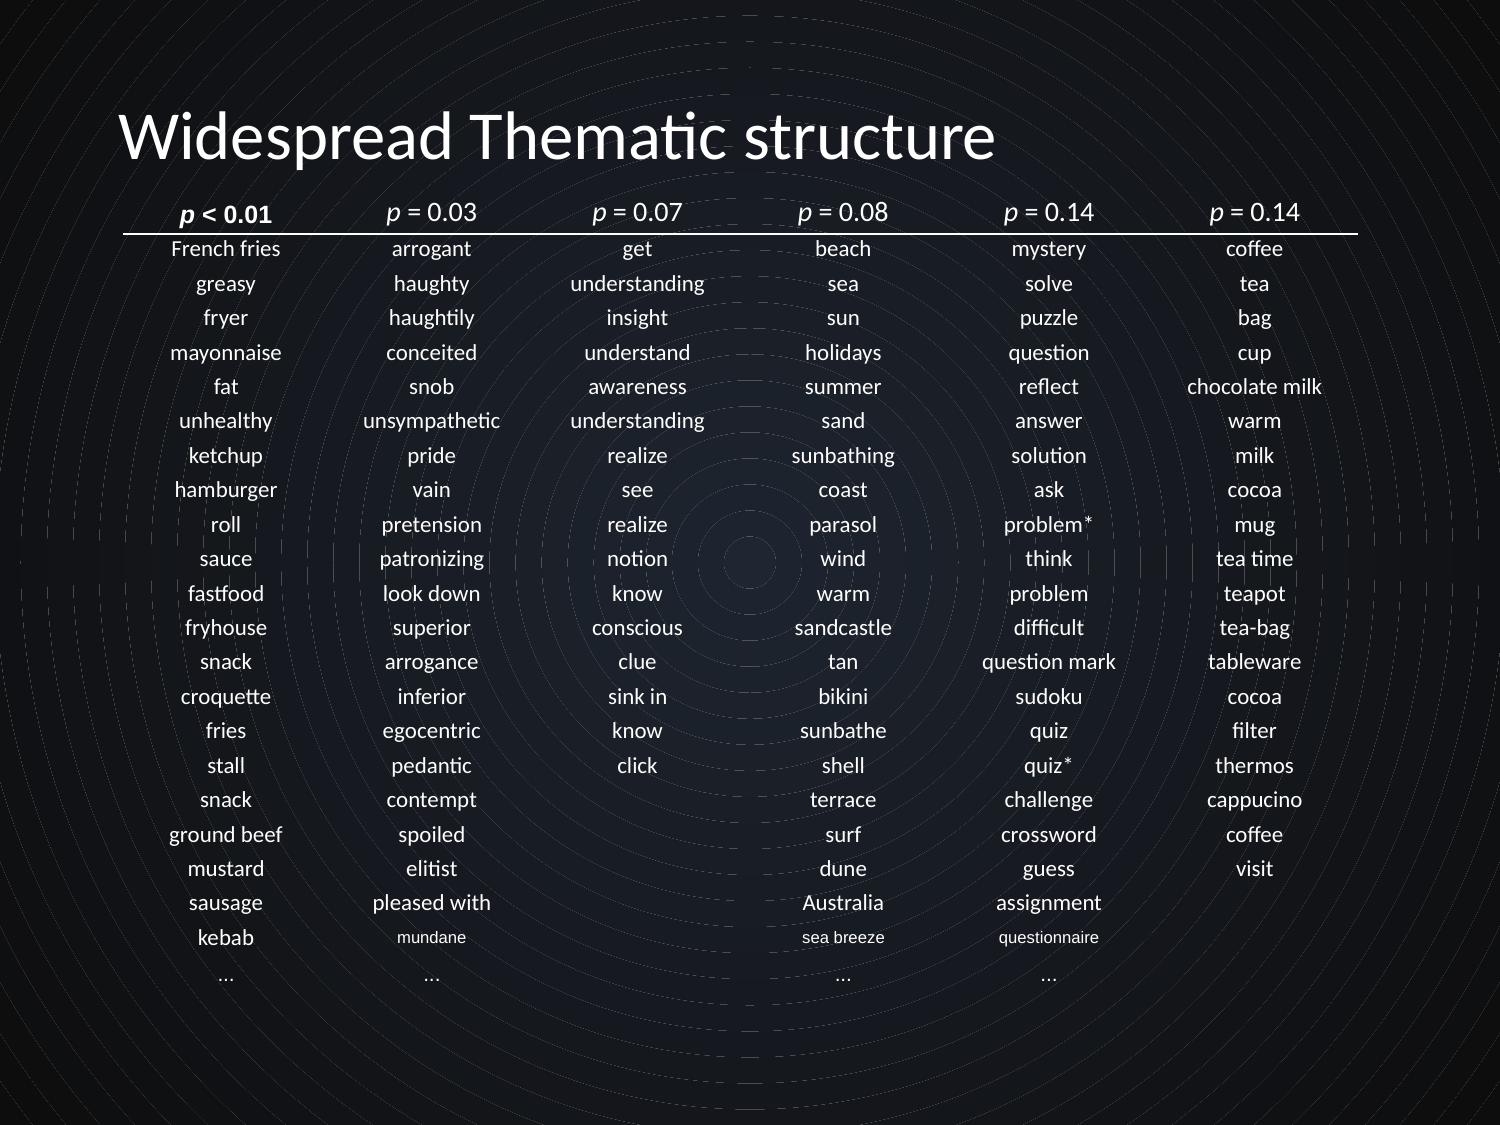

# Widespread Thematic structure

| p < 0.01 | p = 0.03 | p = 0.07 | p = 0.08 | p = 0.14 | p = 0.14 |
| --- | --- | --- | --- | --- | --- |
| French fries | arrogant | get | beach | mystery | coffee |
| greasy | haughty | understanding | sea | solve | tea |
| fryer | haughtily | insight | sun | puzzle | bag |
| mayonnaise | conceited | understand | holidays | question | cup |
| fat | snob | awareness | summer | reflect | chocolate milk |
| unhealthy | unsympathetic | understanding | sand | answer | warm |
| ketchup | pride | realize | sunbathing | solution | milk |
| hamburger | vain | see | coast | ask | cocoa |
| roll | pretension | realize | parasol | problem\* | mug |
| sauce | patronizing | notion | wind | think | tea time |
| fastfood | look down | know | warm | problem | teapot |
| fryhouse | superior | conscious | sandcastle | difficult | tea-bag |
| snack | arrogance | clue | tan | question mark | tableware |
| croquette | inferior | sink in | bikini | sudoku | cocoa |
| fries | egocentric | know | sunbathe | quiz | filter |
| stall | pedantic | click | shell | quiz\* | thermos |
| snack | contempt |  | terrace | challenge | cappucino |
| ground beef | spoiled |  | surf | crossword | coffee |
| mustard | elitist |  | dune | guess | visit |
| sausage | pleased with |  | Australia | assignment |  |
| kebab | mundane |  | sea breeze | questionnaire |  |
| ... | ... |  | ... | ... |  |